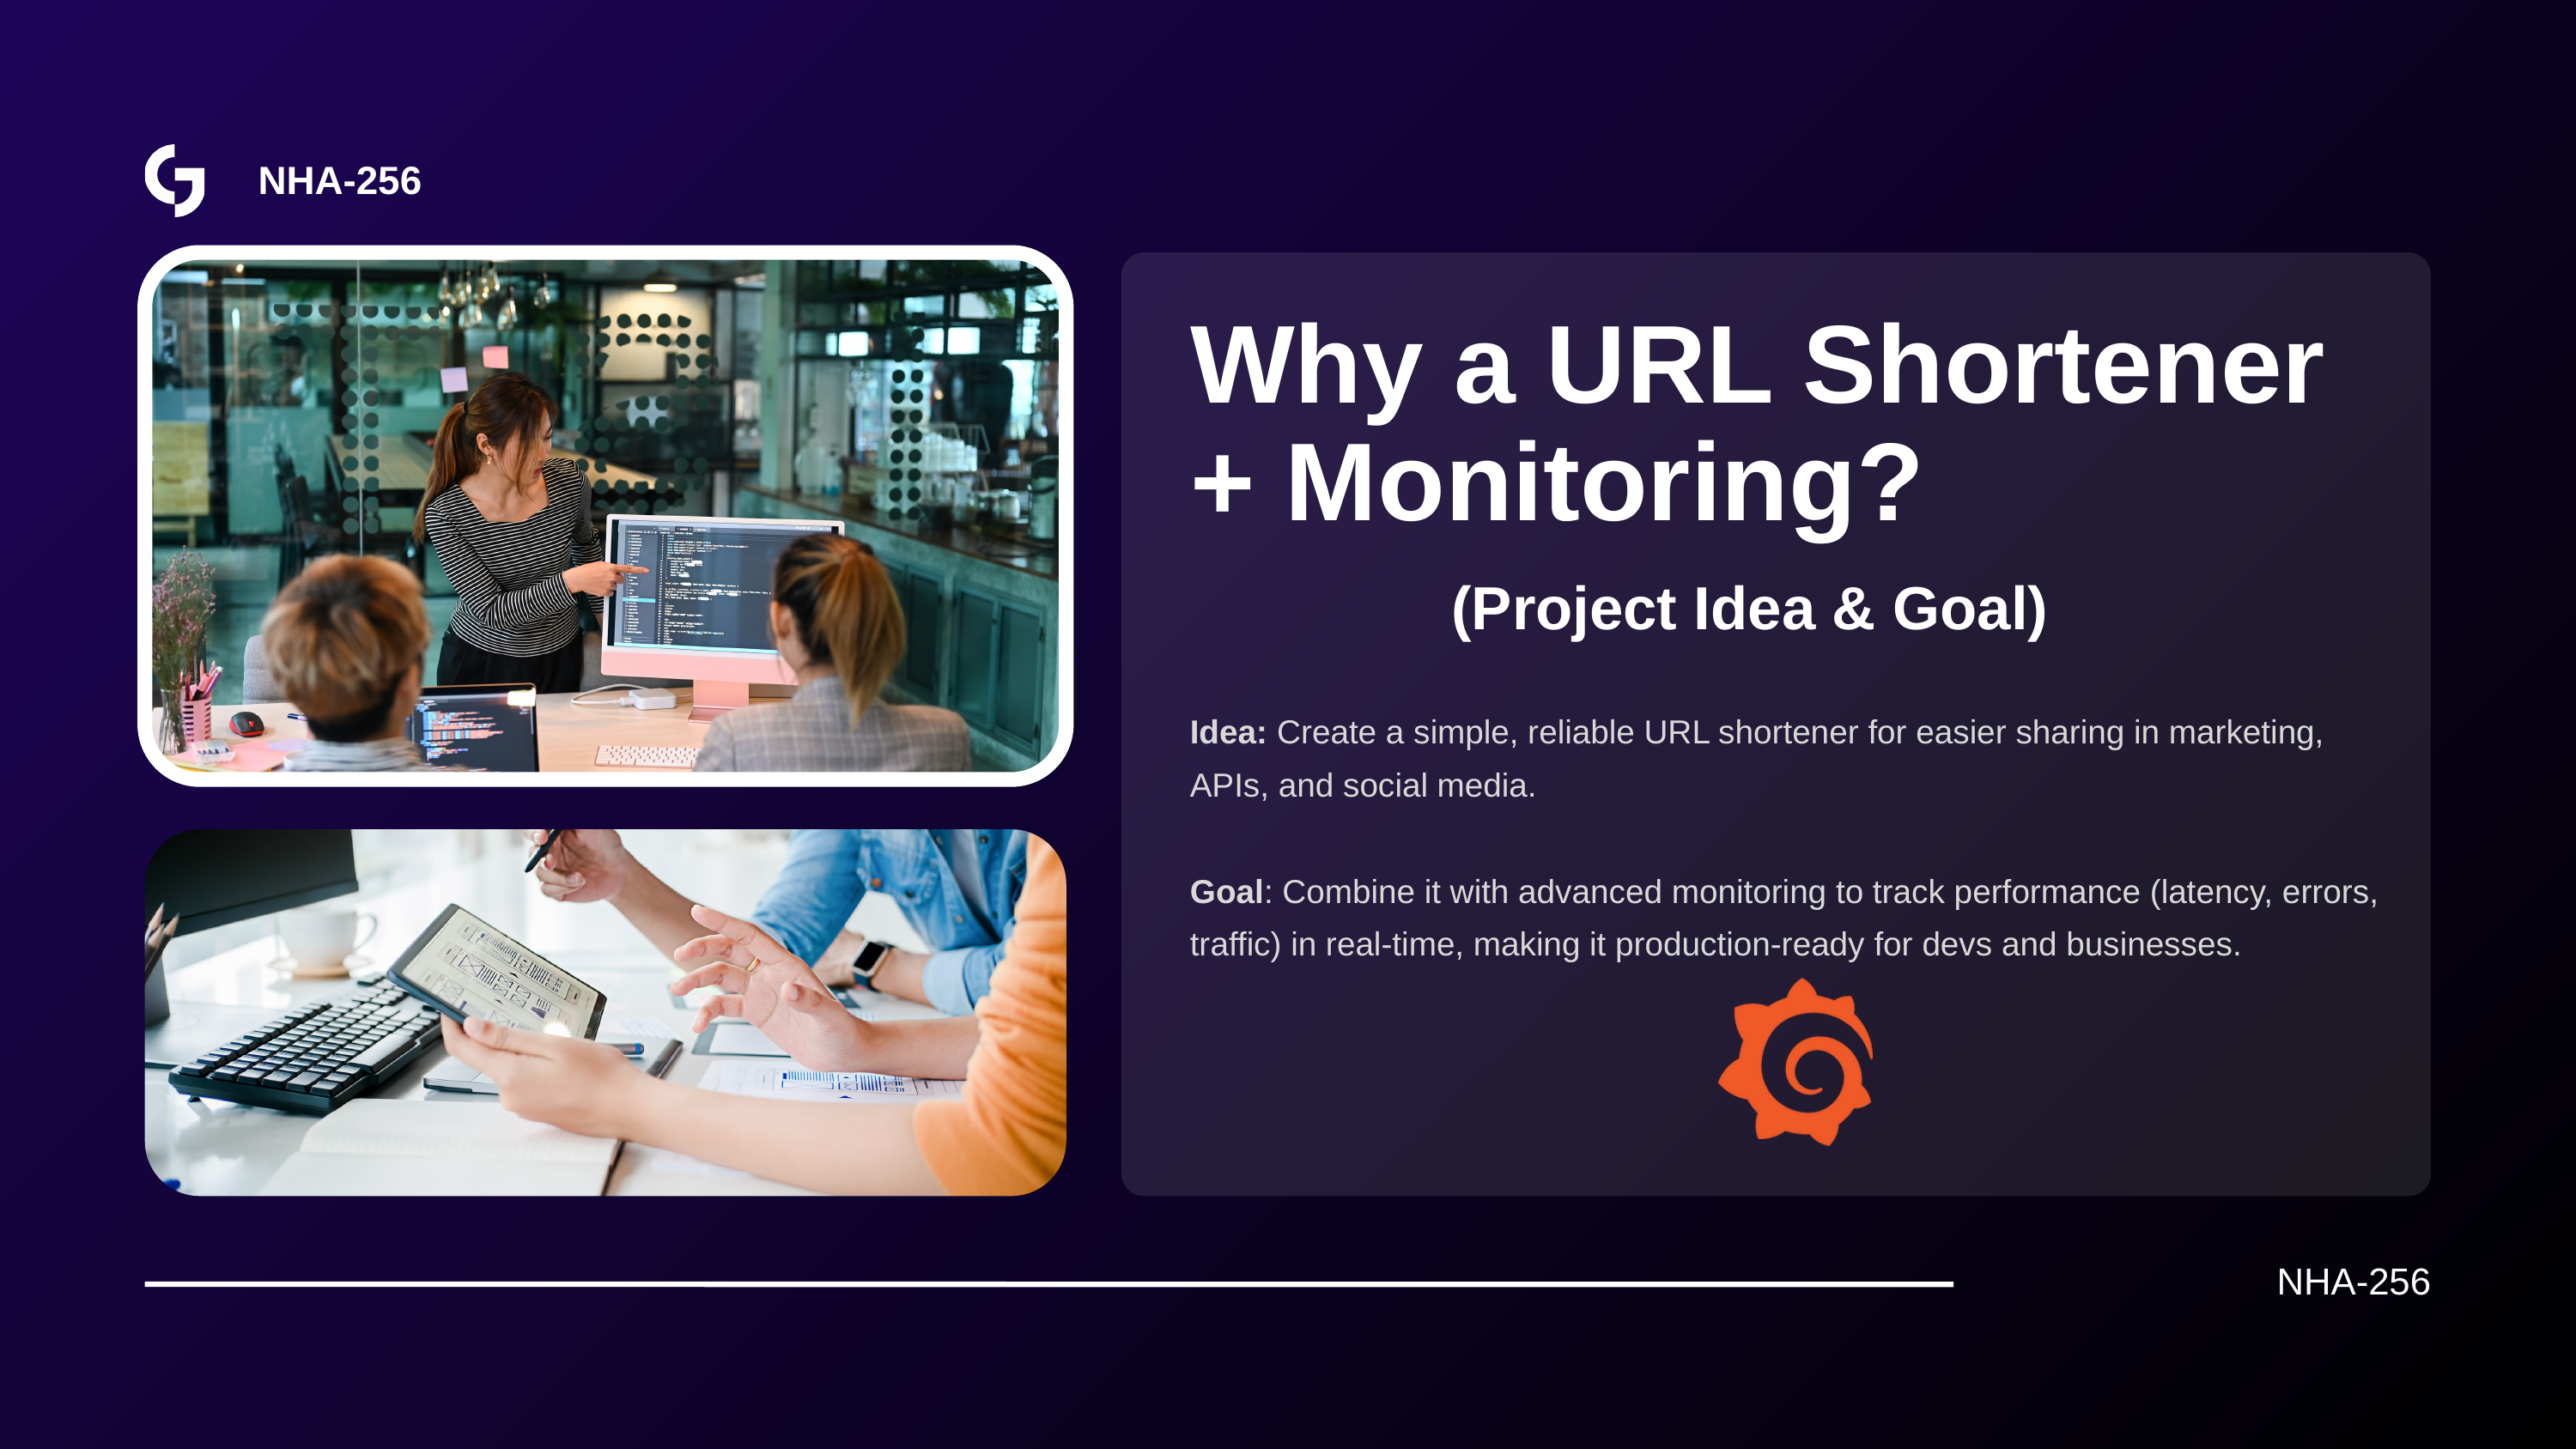

NHA-256

Why a URL Shortener
+ Monitoring?
(Project Idea & Goal)
Idea: Create a simple, reliable URL shortener for easier sharing in marketing, APIs, and social media.

Goal: Combine it with advanced monitoring to track performance (latency, errors, traffic) in real-time, making it production-ready for devs and businesses.

NHA-256